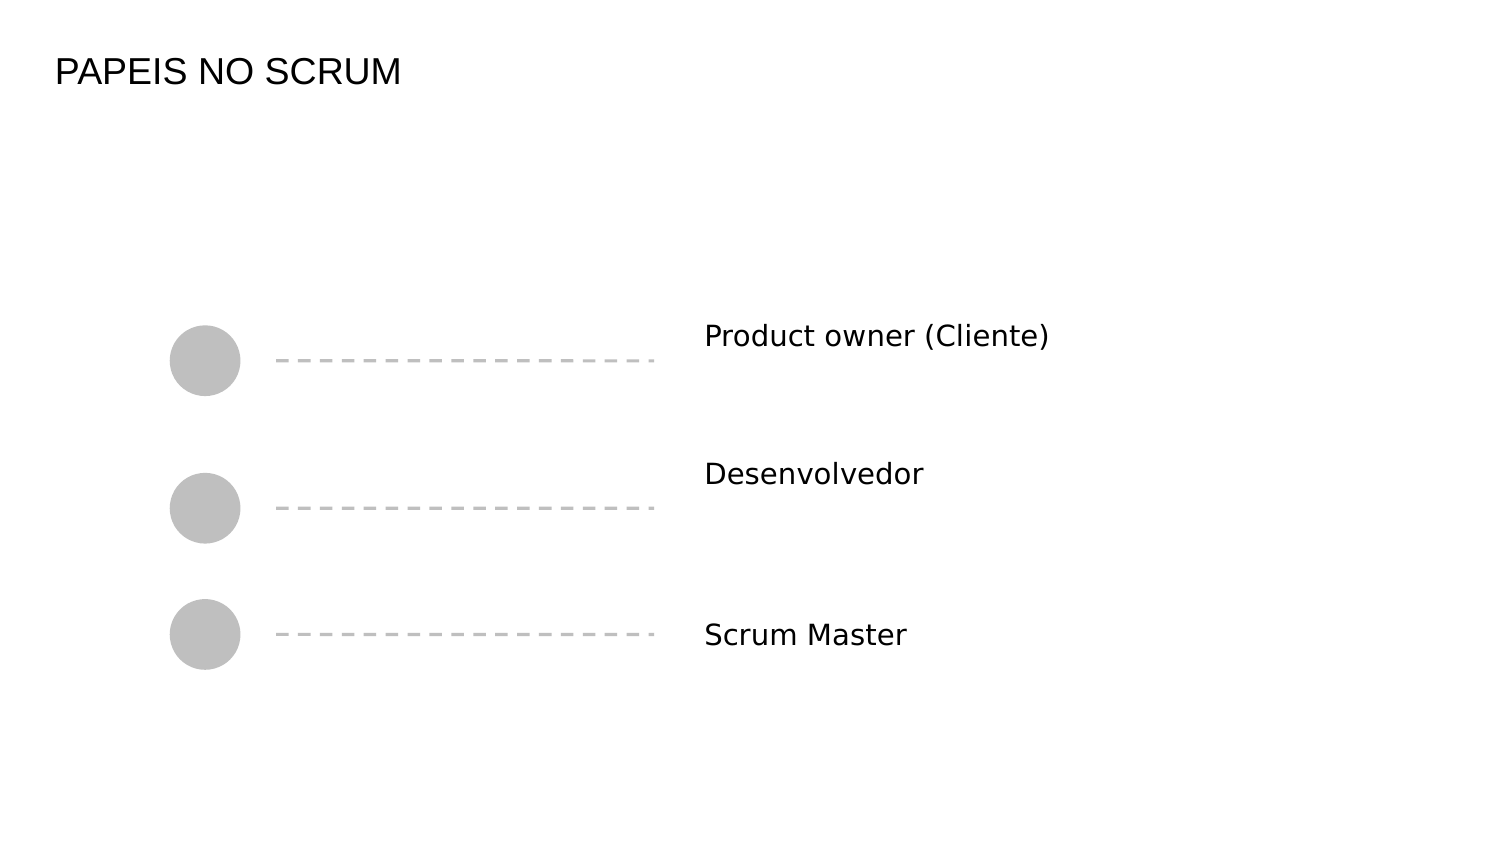

PAPEIS NO SCRUM
Product owner (Cliente)

Desenvolvedor

Scrum Master